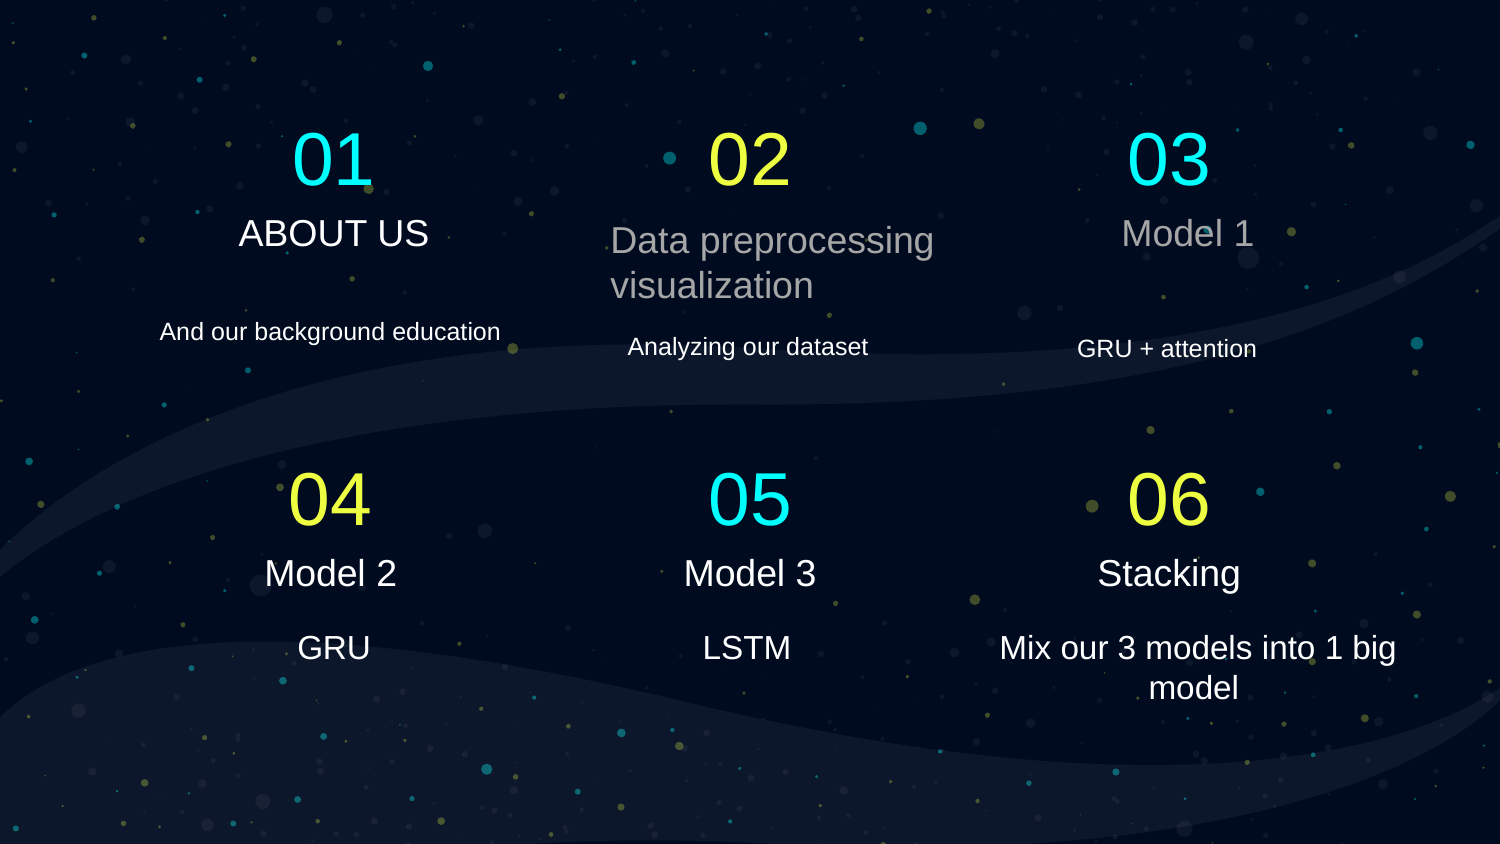

# 01
02
03
ABOUT US
Model 1
Data preprocessing  visualization
And our background education
Analyzing our dataset
GRU + attention
04
05
06
Model 2
Model 3
Stacking
GRU
LSTM
Mix our 3 models into 1 big model